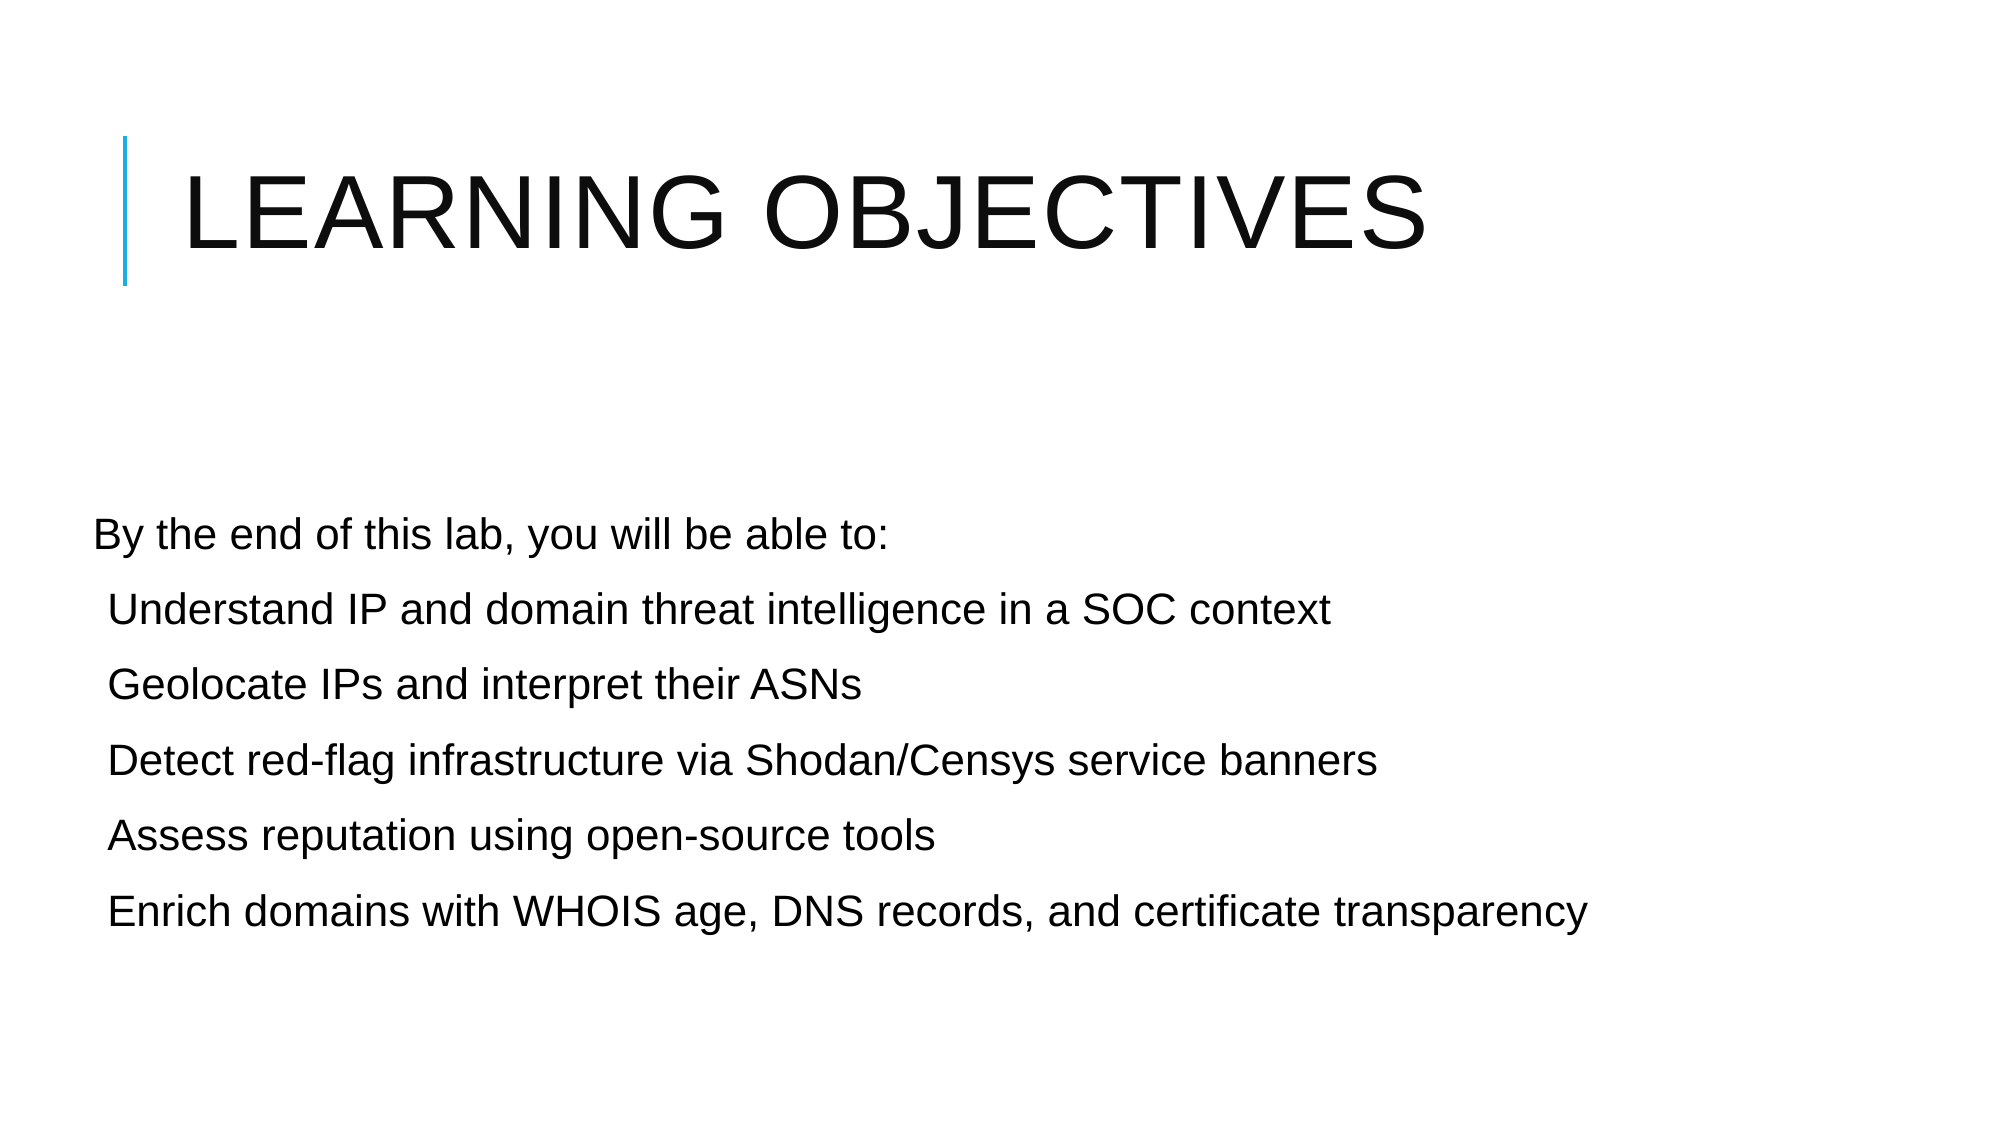

# Learning Objectives
By the end of this lab, you will be able to:
Understand IP and domain threat intelligence in a SOC context
Geolocate IPs and interpret their ASNs
Detect red-flag infrastructure via Shodan/Censys service banners
Assess reputation using open-source tools
Enrich domains with WHOIS age, DNS records, and certificate transparency